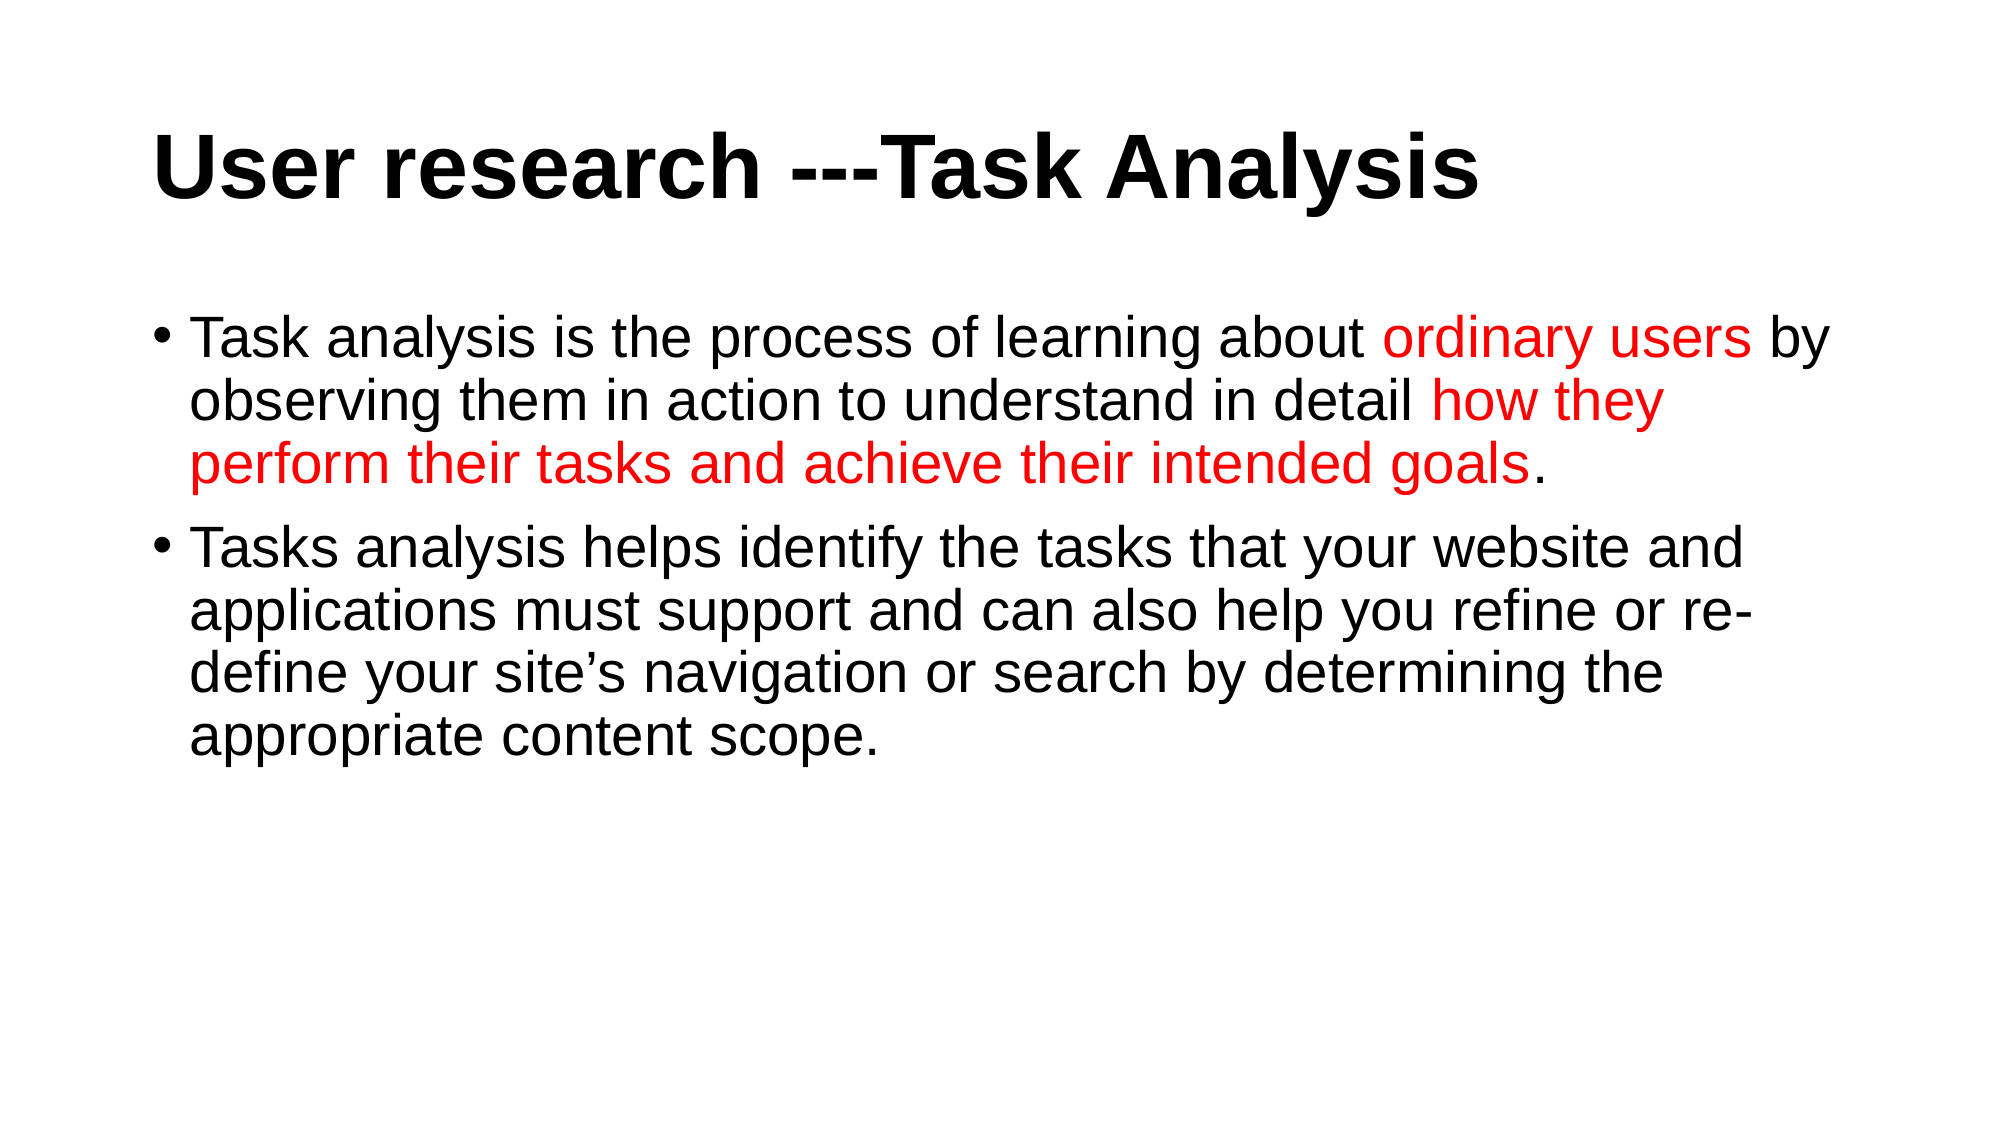

# User research ---Task Analysis
Task analysis is the process of learning about ordinary users by observing them in action to understand in detail how they perform their tasks and achieve their intended goals.
Tasks analysis helps identify the tasks that your website and applications must support and can also help you refine or re-define your site’s navigation or search by determining the appropriate content scope.